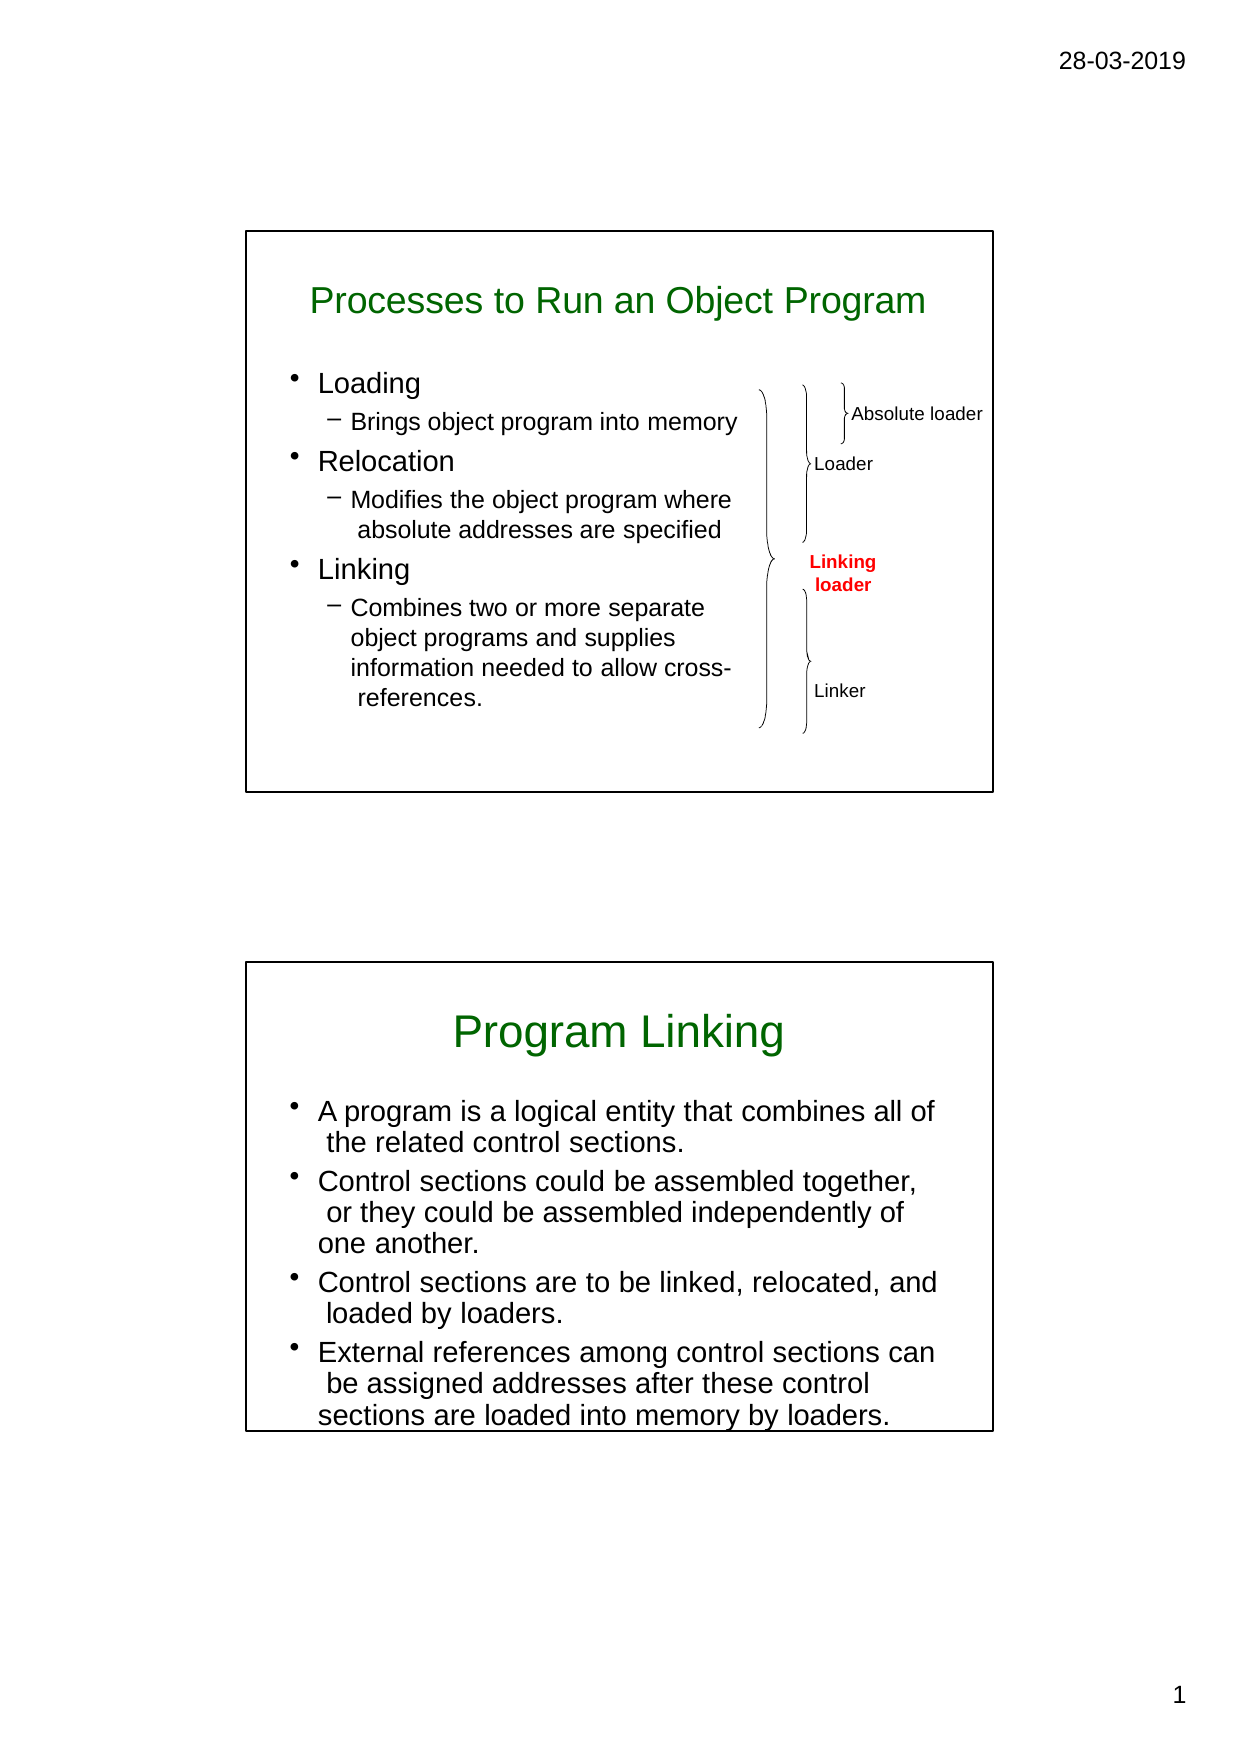

28-03-2019

Processes to Run an Object Program
Loading
Brings object program into memory
Relocation
Modifies the object program where  absolute addresses are specified
Linking
Combines two or more separate  object programs and supplies  information needed to allow cross-  references.

Absolute loader
Loader

Linking loader

Linker

Program Linking
A program is a logical entity that combines all of  the related control sections.
Control sections could be assembled together,  or they could be assembled independently of  one another.
Control sections are to be linked, relocated, and  loaded by loaders.
External references among control sections can  be assigned addresses after these control  sections are loaded into memory by loaders.
1